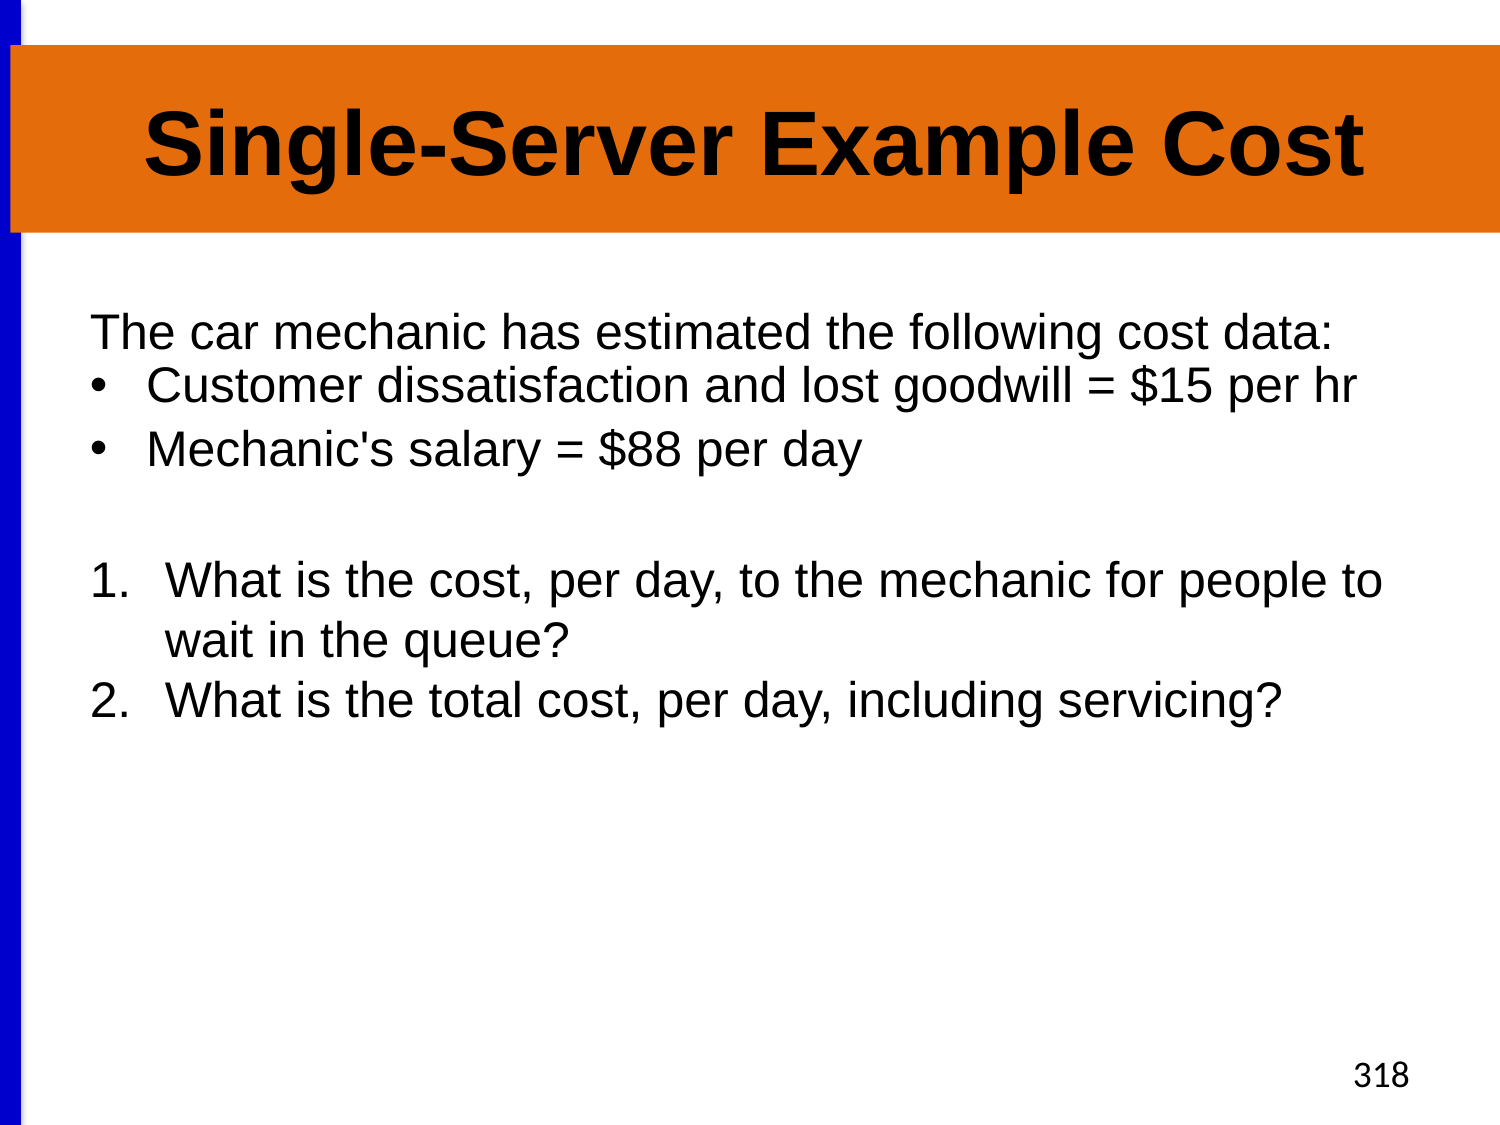

# Single-Server Example Cost
The car mechanic has estimated the following cost data:
Customer dissatisfaction and lost goodwill = $15 per hr
Mechanic's salary 	= $88 per day

What is the cost, per day, to the mechanic for people to wait in the queue?
What is the total cost, per day, including servicing?
318